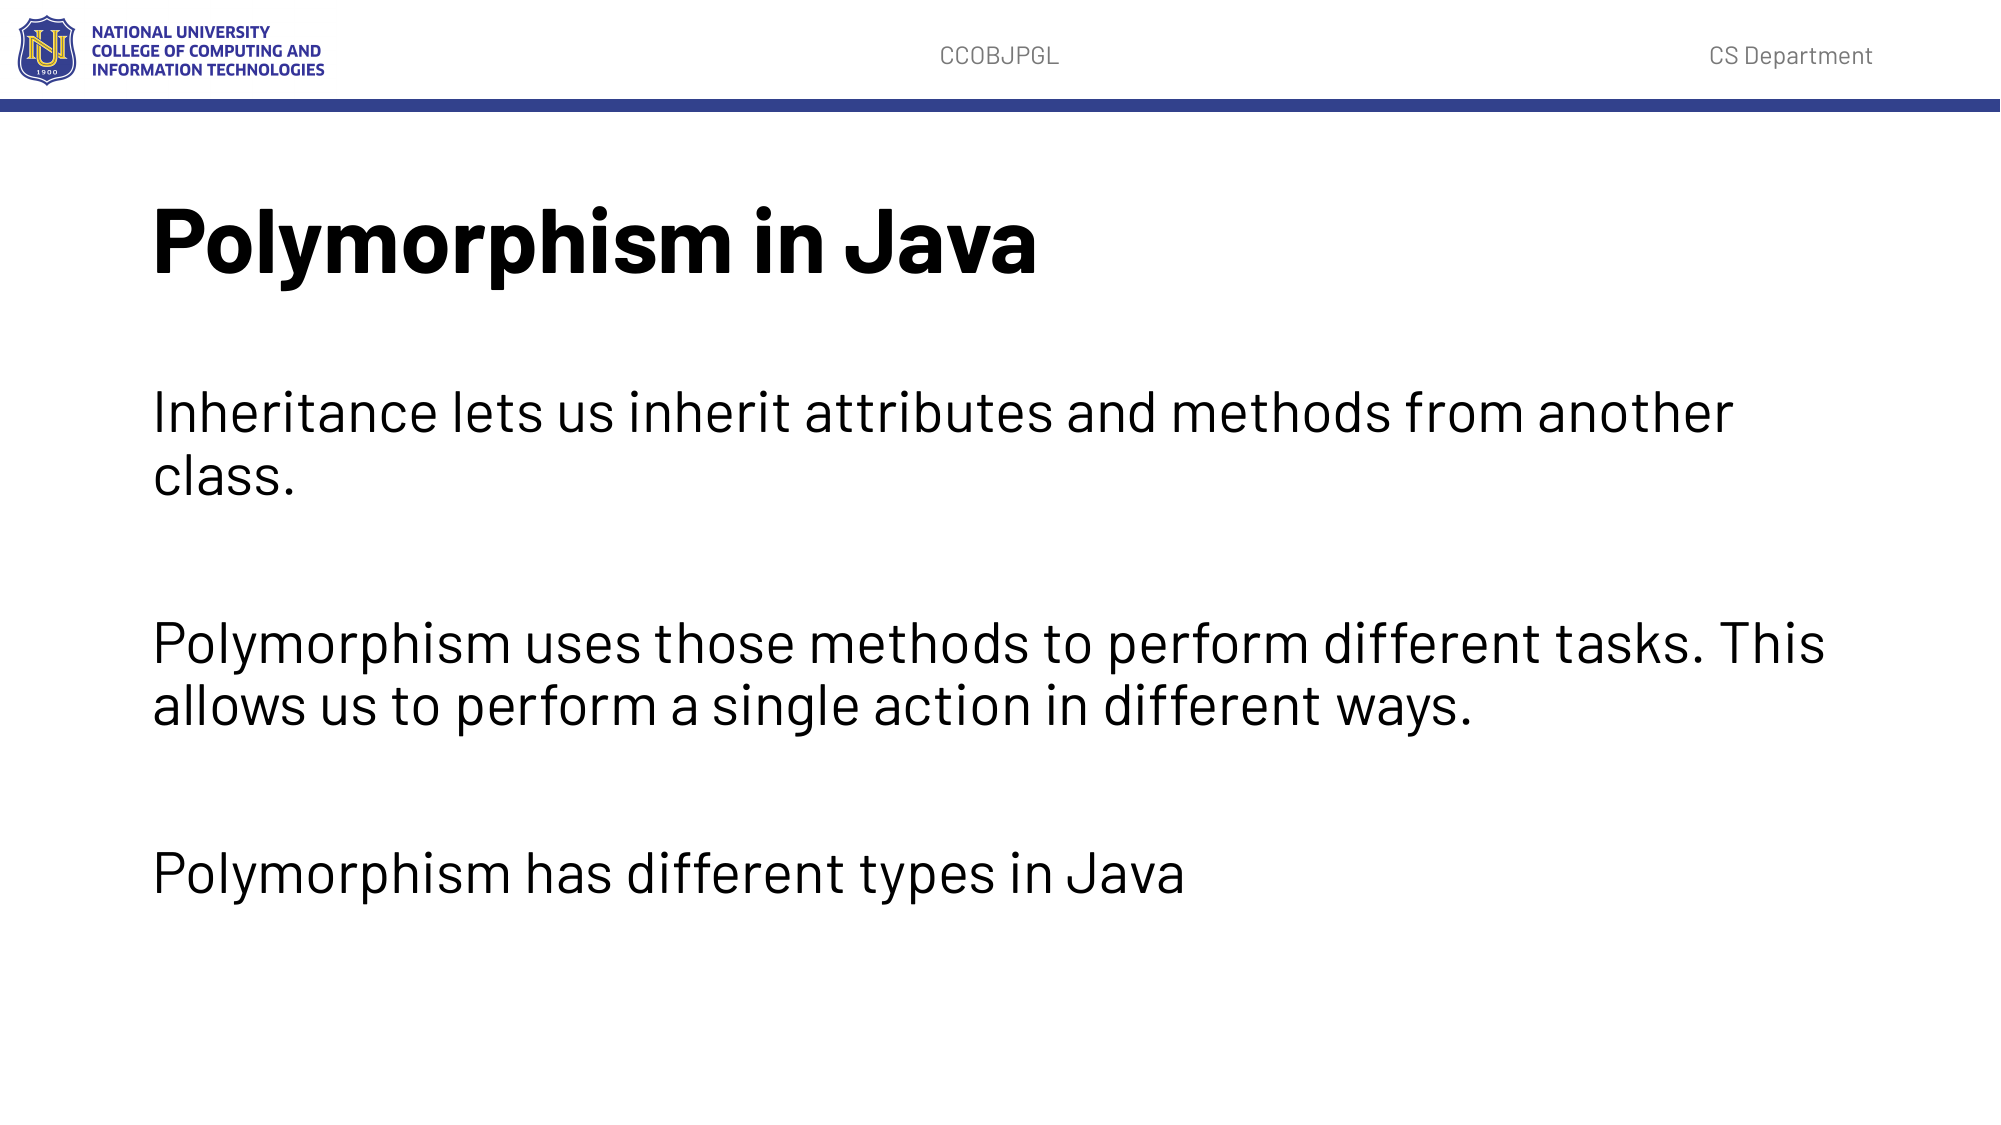

# Polymorphism in Java
Inheritance lets us inherit attributes and methods from another class.

Polymorphism uses those methods to perform different tasks. This allows us to perform a single action in different ways.

Polymorphism has different types in Java